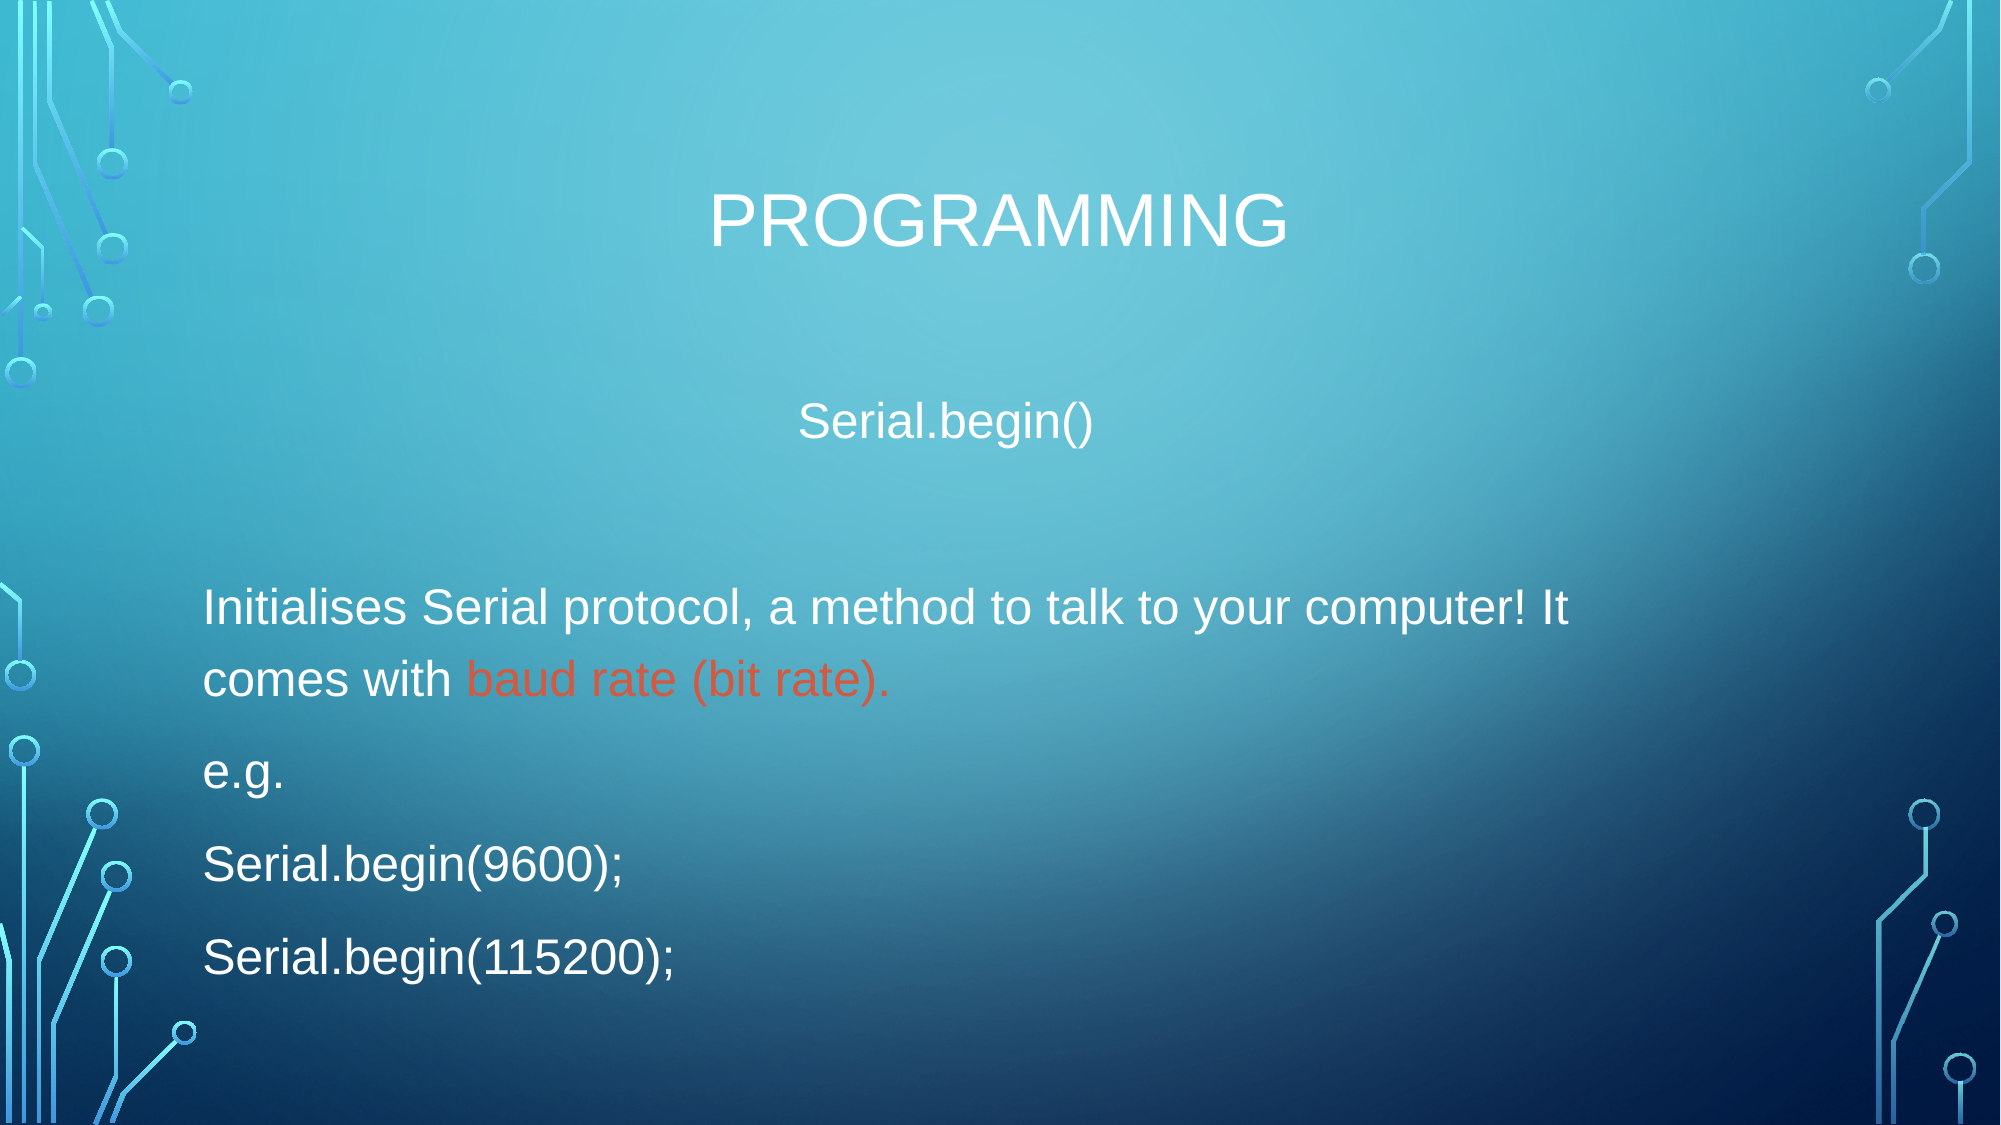

# programming
Serial.begin()

Initialises Serial protocol, a method to talk to your computer! It comes with baud rate (bit rate).
e.g.
Serial.begin(9600);
Serial.begin(115200);